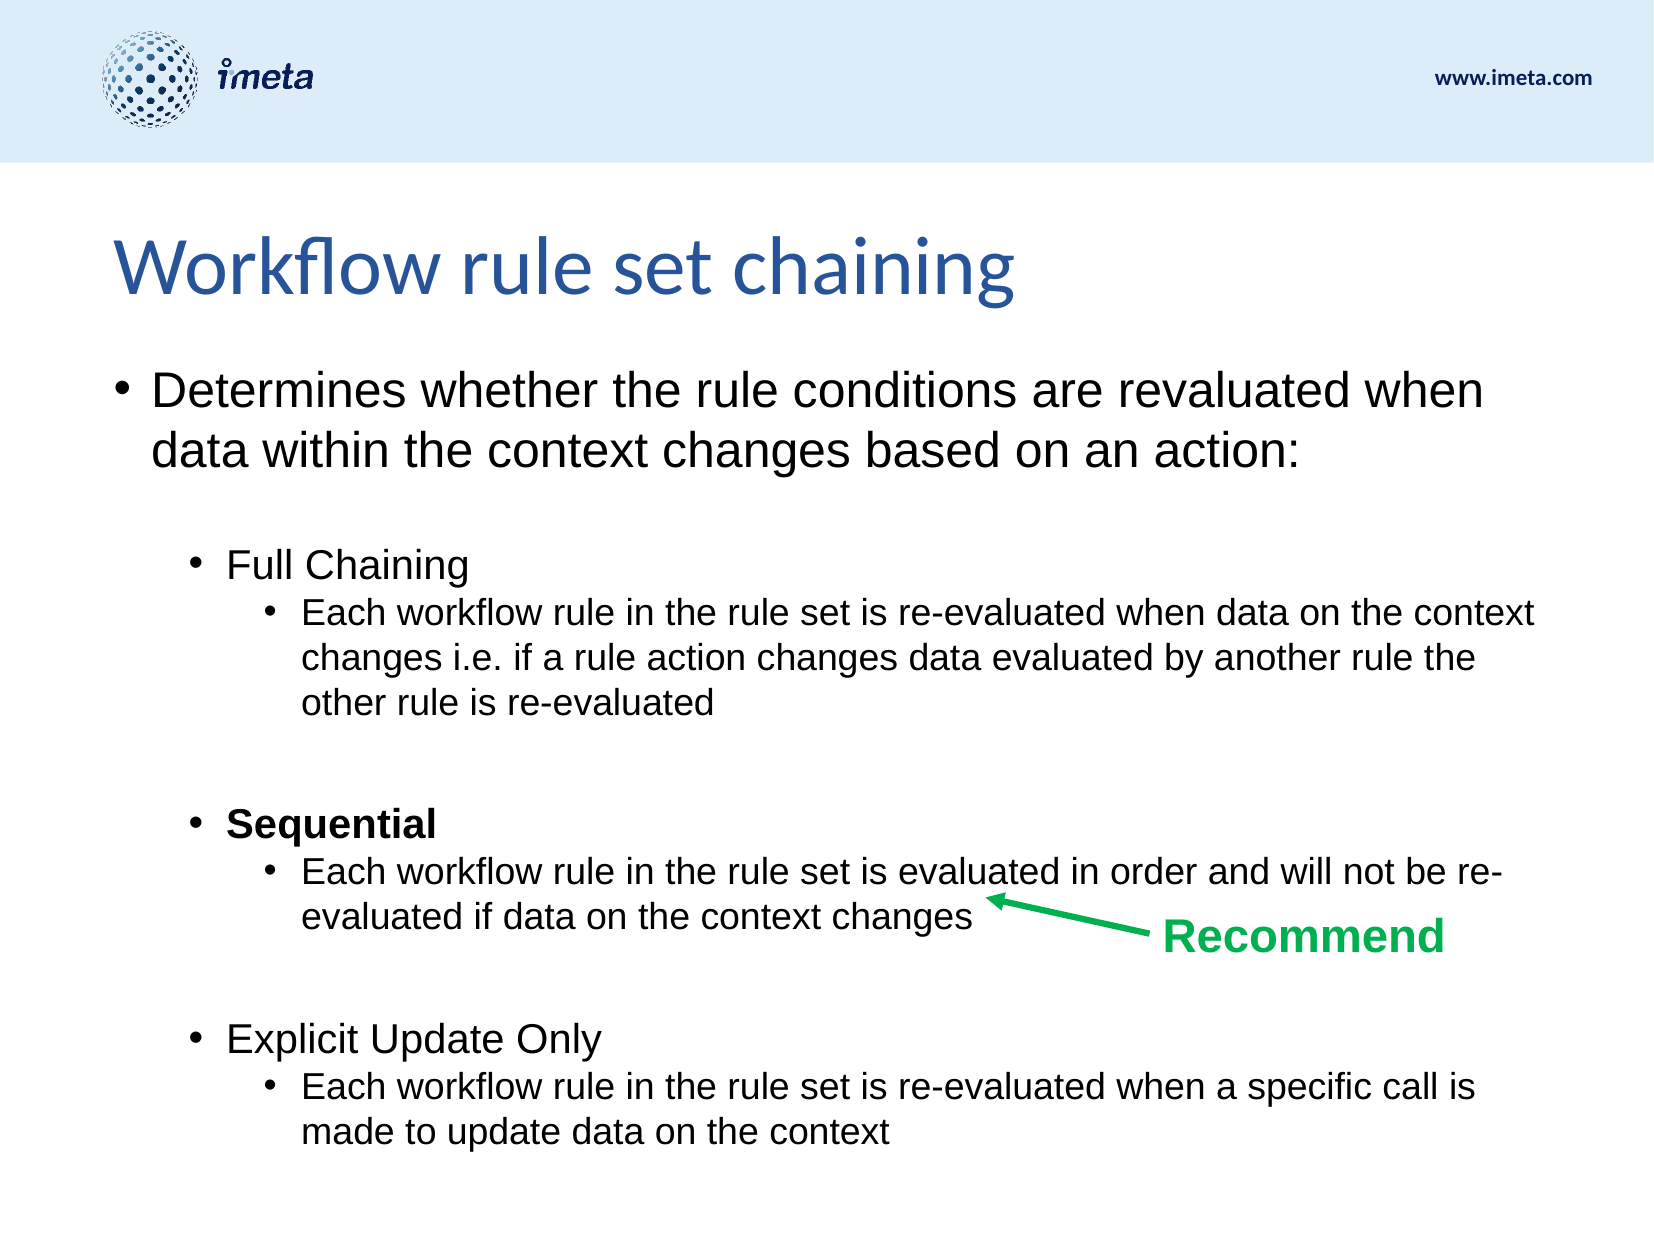

# Workflow rule set chaining
Determines whether the rule conditions are revaluated when data within the context changes based on an action:

Full Chaining
Each workflow rule in the rule set is re-evaluated when data on the context changes i.e. if a rule action changes data evaluated by another rule the other rule is re-evaluated

Sequential
Each workflow rule in the rule set is evaluated in order and will not be re-evaluated if data on the context changes

Explicit Update Only
Each workflow rule in the rule set is re-evaluated when a specific call is made to update data on the context
Recommend